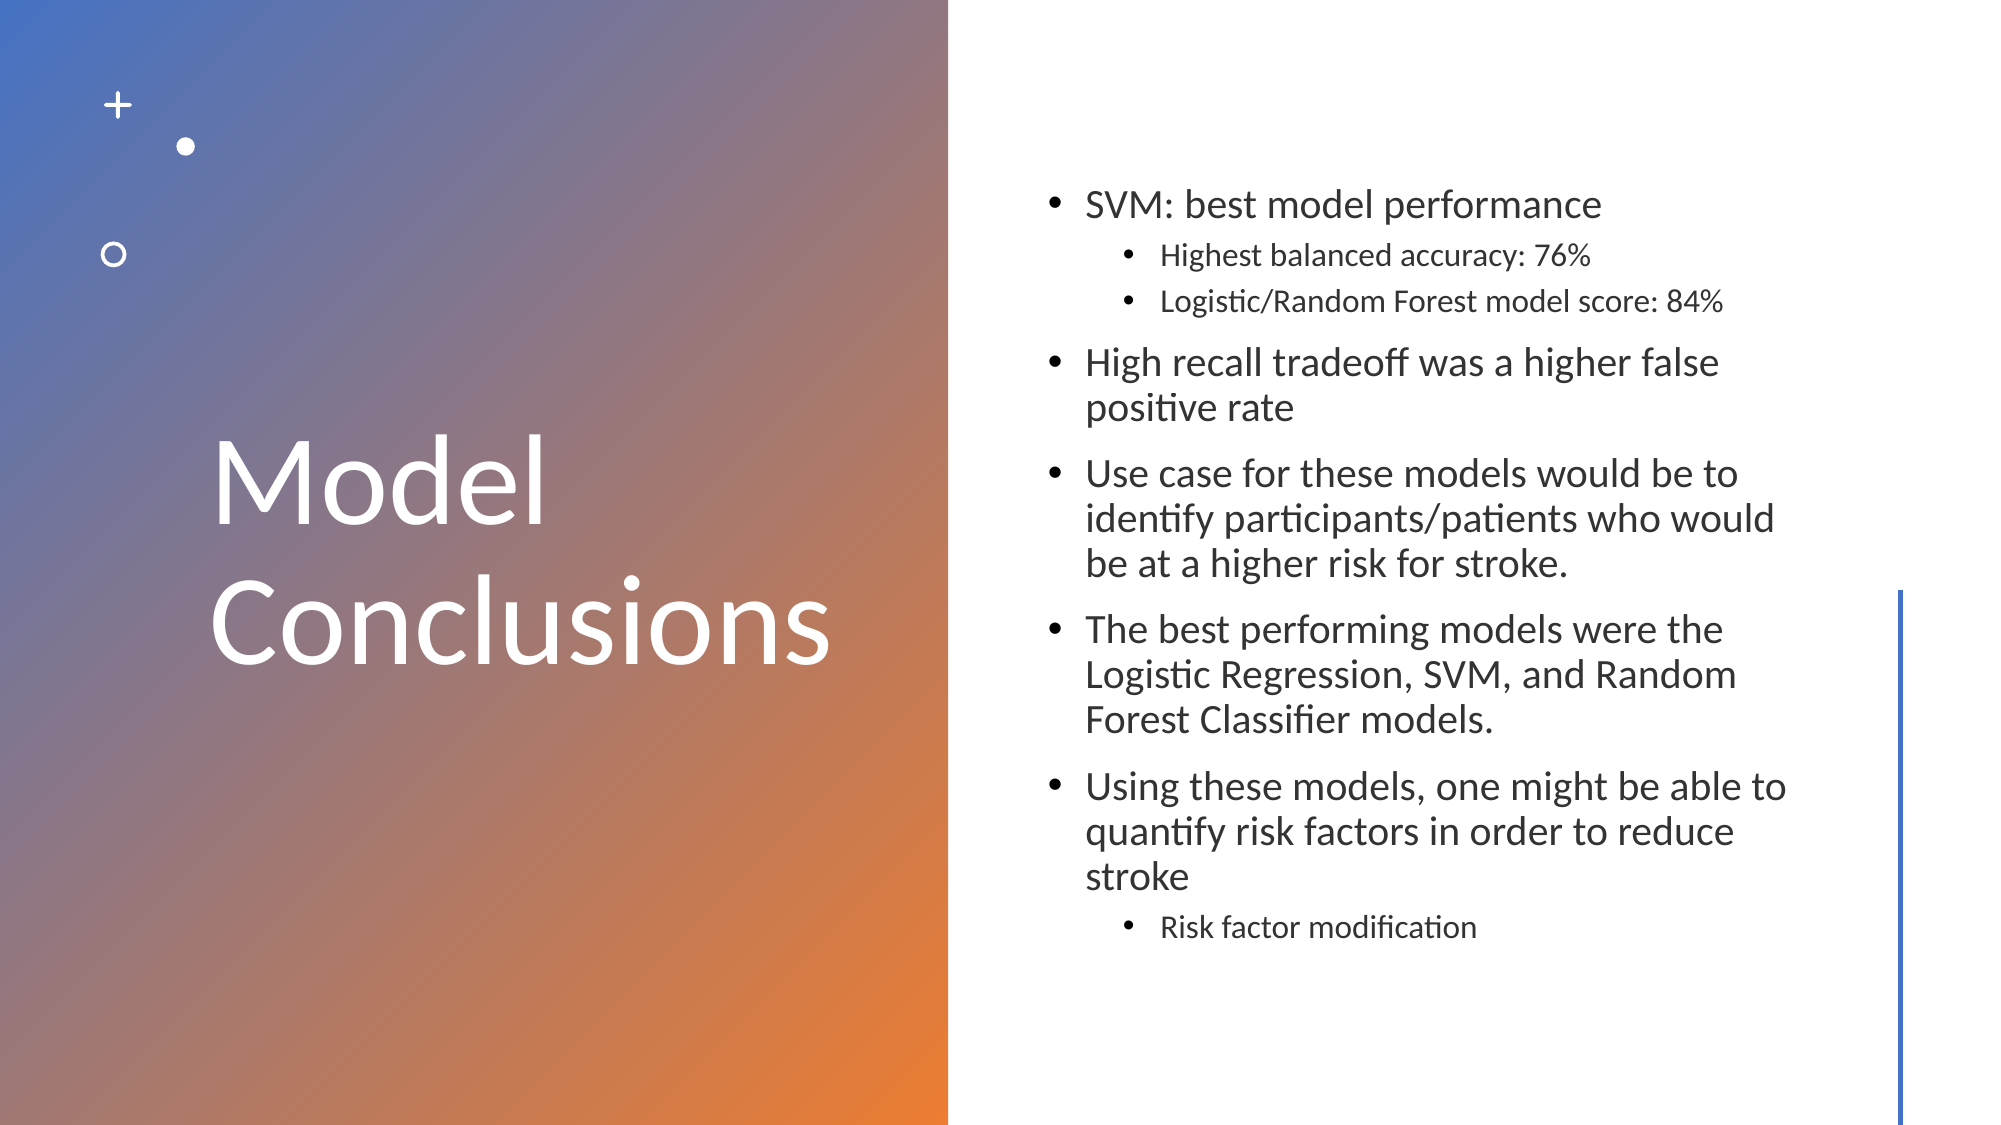

# Model Conclusions
SVM: best model performance
Highest balanced accuracy: 76%
Logistic/Random Forest model score: 84%
High recall tradeoff was a higher false positive rate
Use case for these models would be to identify participants/patients who would be at a higher risk for stroke.
The best performing models were the Logistic Regression, SVM, and Random Forest Classifier models.
Using these models, one might be able to quantify risk factors in order to reduce stroke
Risk factor modification